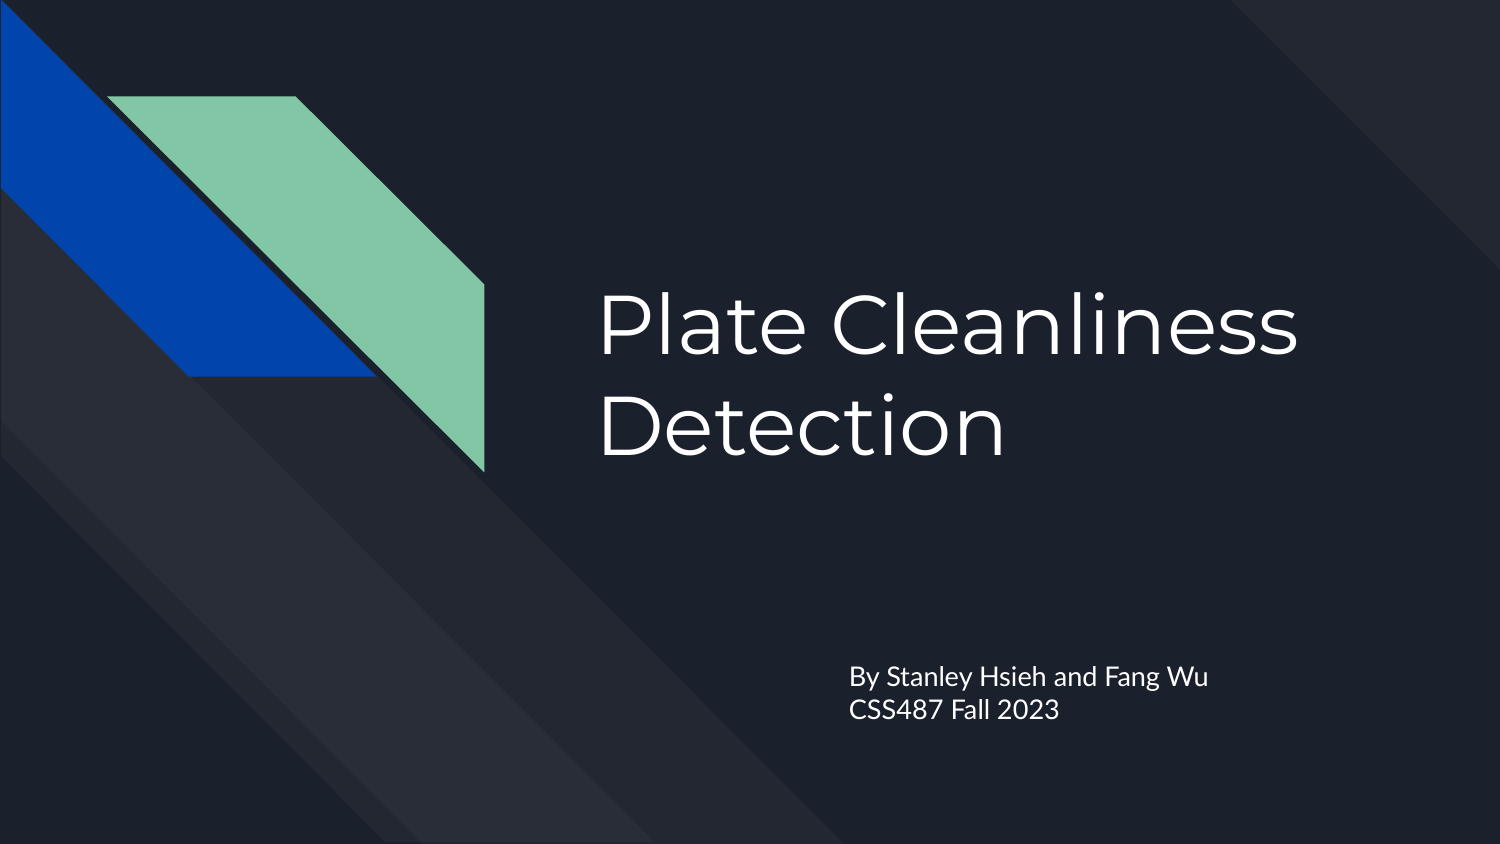

# Plate Cleanliness Detection
By Stanley Hsieh and Fang Wu
CSS487 Fall 2023